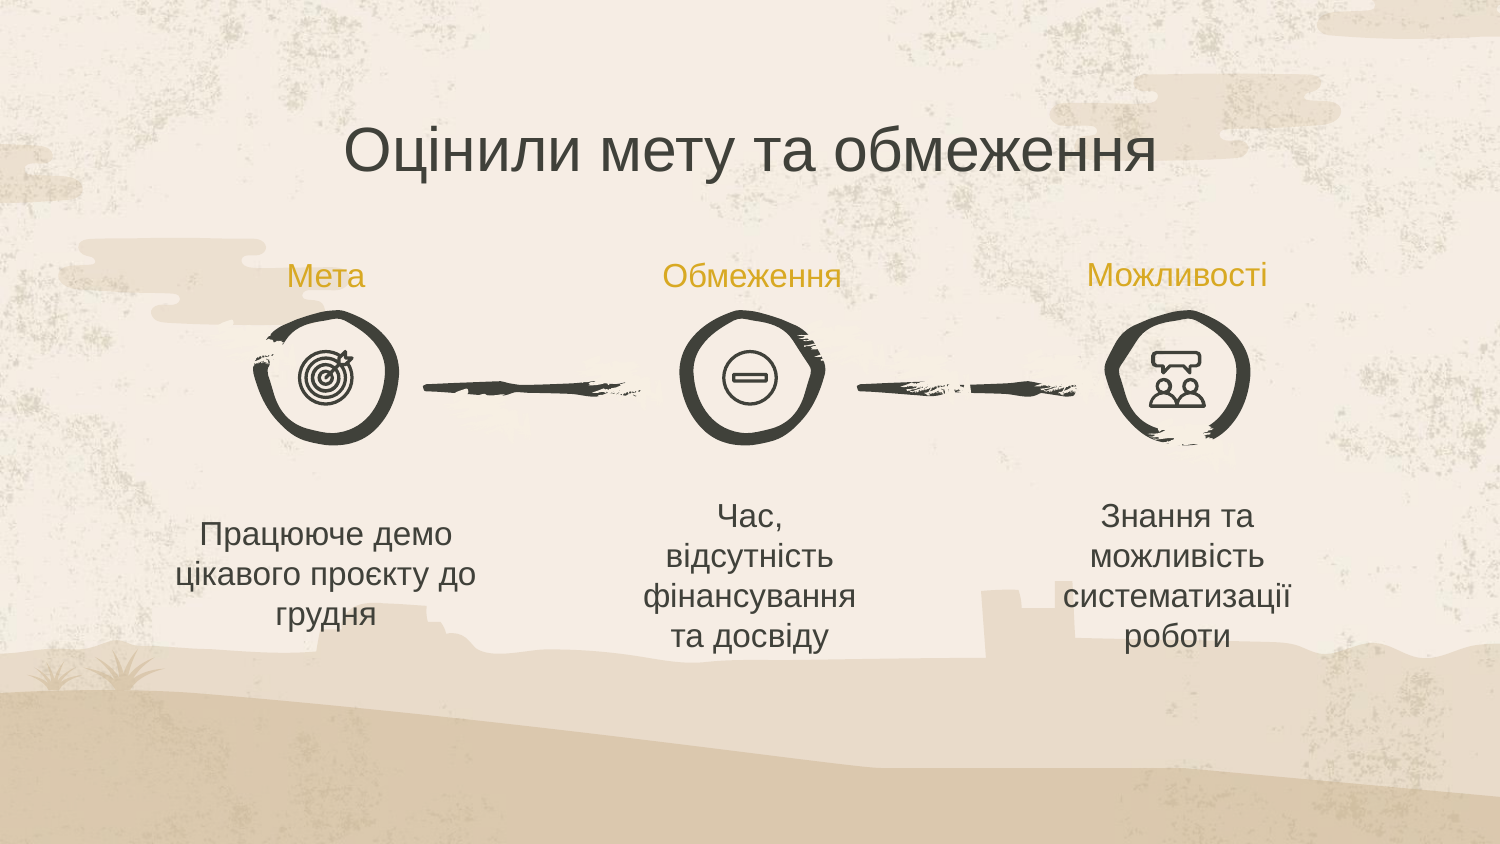

# Оцінили мету та обмеження
Можливості
Мета
Обмеження

Час, відсутність фінансування та досвіду
Знання та можливість систематизації роботи
Працююче демо цікавого проєкту до грудня